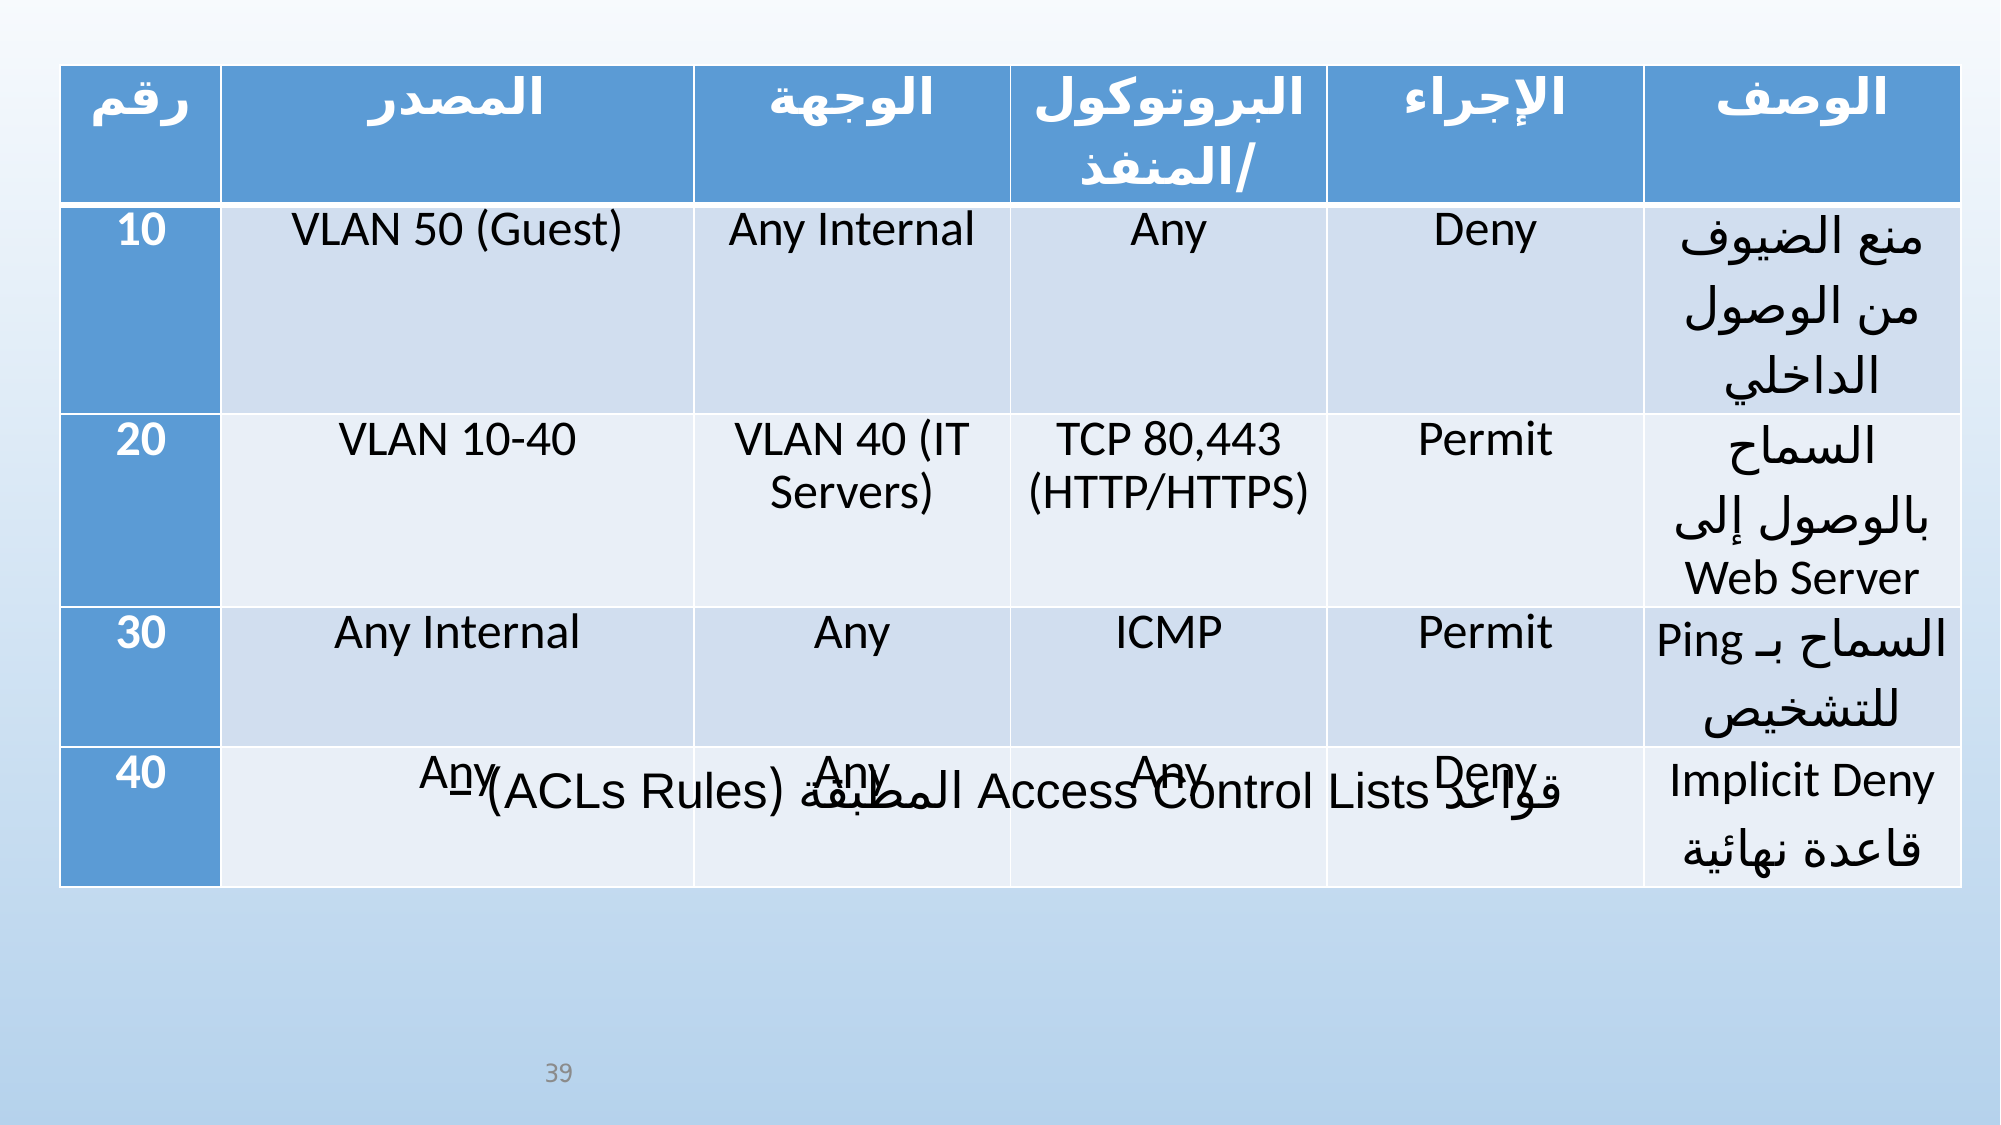

| رقم | المصدر | الوجهة | البروتوكول/المنفذ | الإجراء | الوصف |
| --- | --- | --- | --- | --- | --- |
| 10 | VLAN 50 (Guest) | Any Internal | Any | Deny | منع الضيوف من الوصول الداخلي |
| 20 | VLAN 10-40 | VLAN 40 (IT Servers) | TCP 80,443 (HTTP/HTTPS) | Permit | السماح بالوصول إلى Web Server |
| 30 | Any Internal | Any | ICMP | Permit | السماح بـ Ping للتشخيص |
| 40 | Any | Any | Any | Deny | Implicit Deny قاعدة نهائية |
قواعد Access Control Lists المطبقة (ACLs Rules) –
39